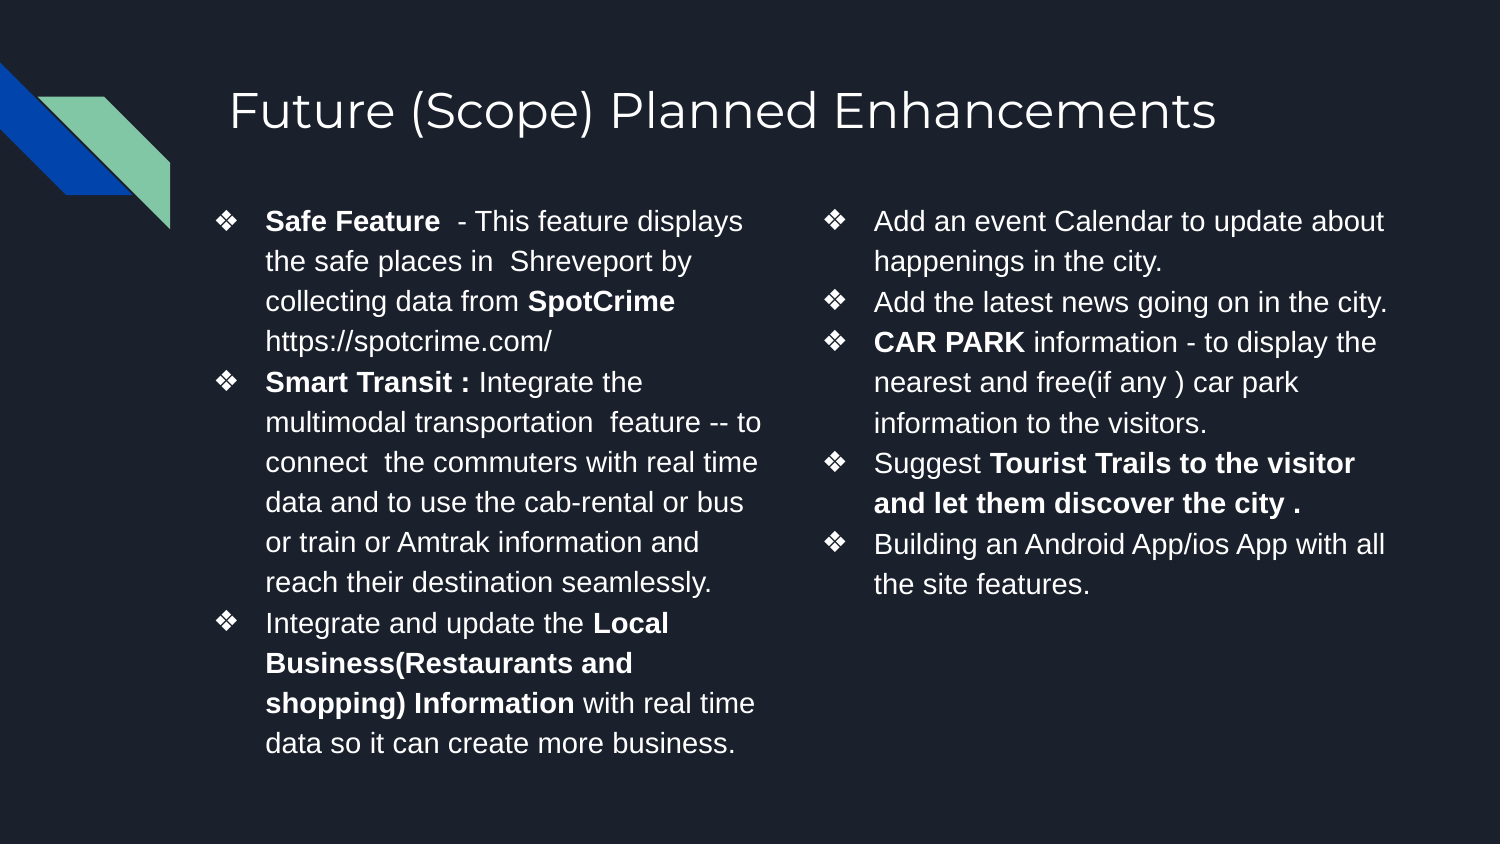

# Future (Scope) Planned Enhancements
Safe Feature  - This feature displays the safe places in  Shreveport by collecting data from SpotCrime https://spotcrime.com/
Smart Transit : Integrate the multimodal transportation  feature -- to connect  the commuters with real time data and to use the cab-rental or bus or train or Amtrak information and reach their destination seamlessly.
Integrate and update the Local Business(Restaurants and shopping) Information with real time data so it can create more business.

Add an event Calendar to update about happenings in the city.
Add the latest news going on in the city.
CAR PARK information - to display the nearest and free(if any ) car park information to the visitors.
Suggest Tourist Trails to the visitor and let them discover the city .
Building an Android App/ios App with all the site features.